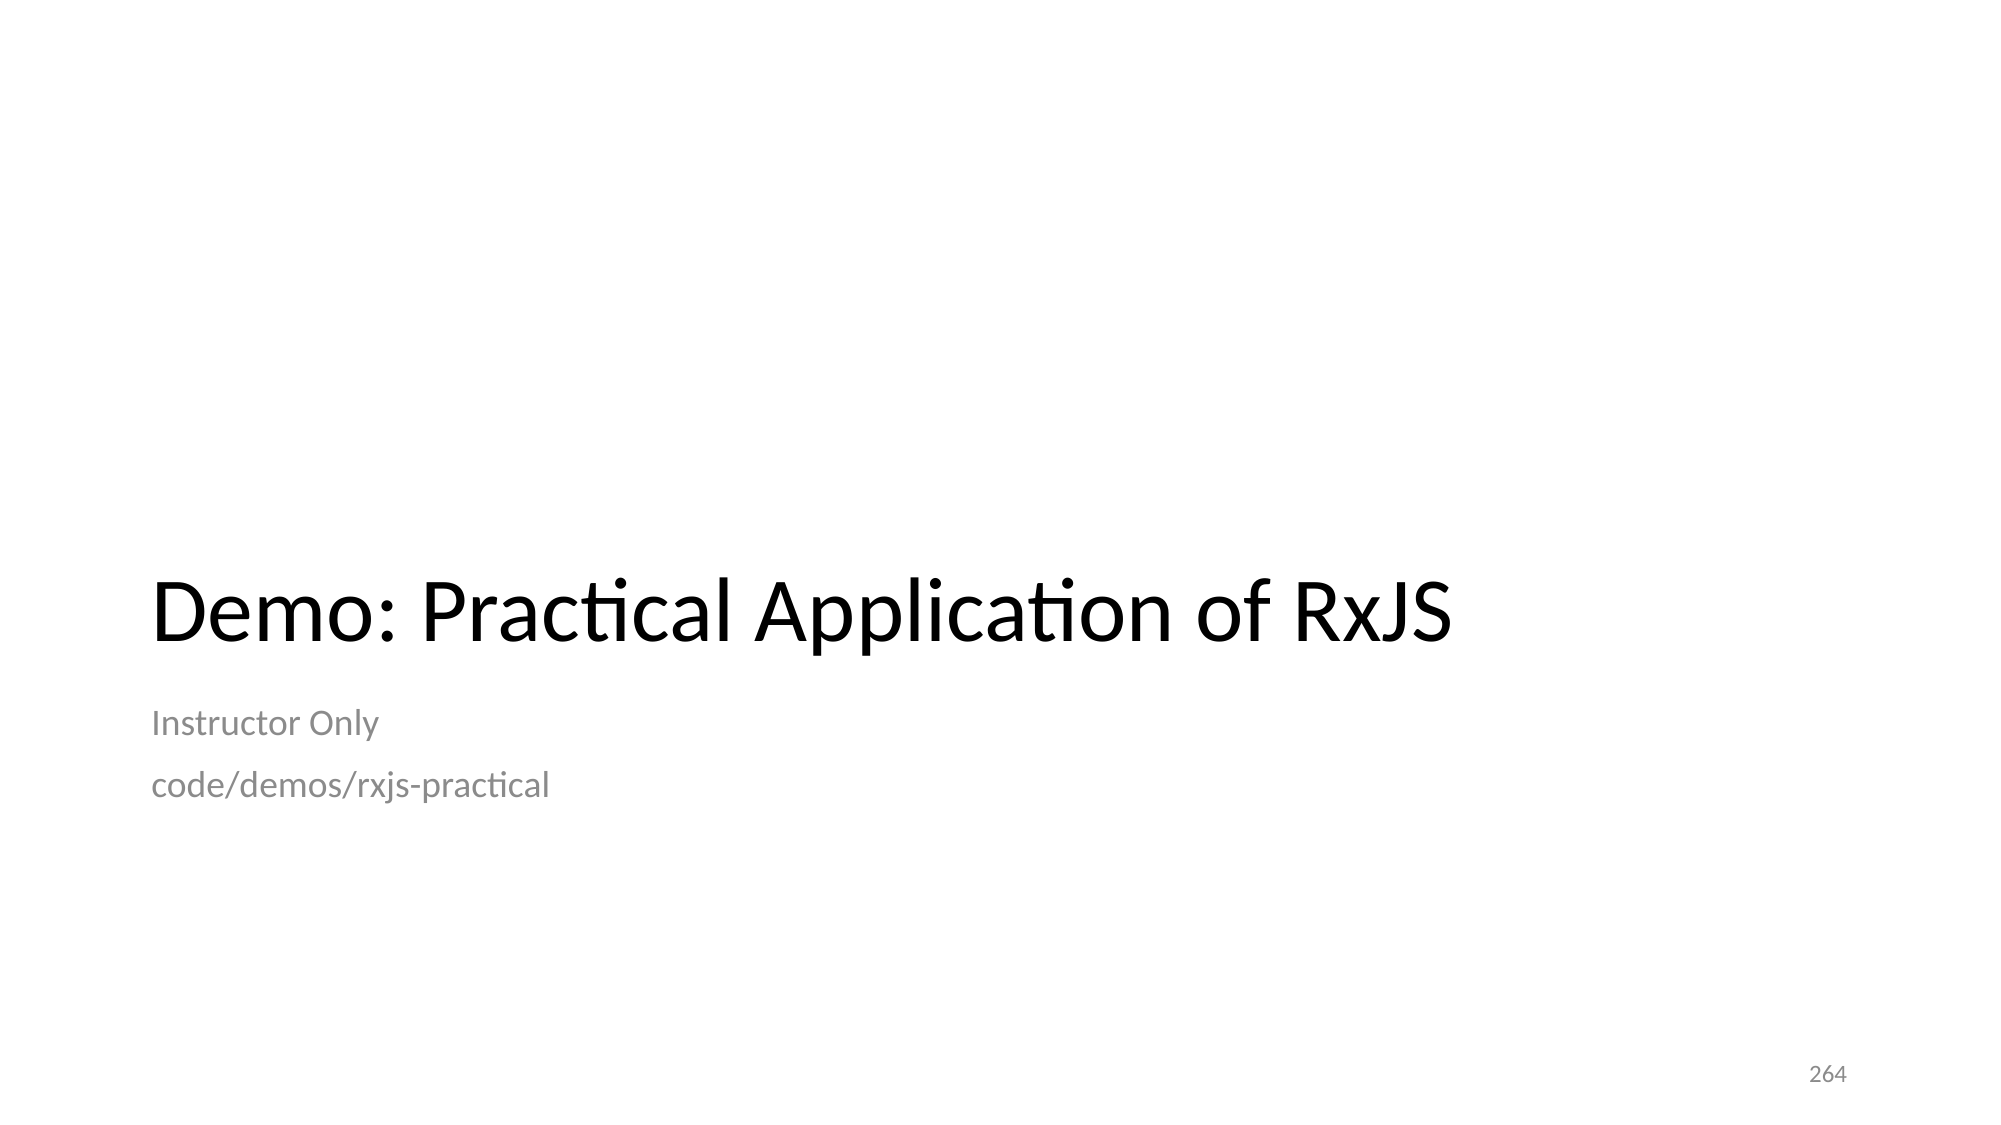

# Demo: Practical Application of RxJS
Instructor Only
code/demos/rxjs-practical

264